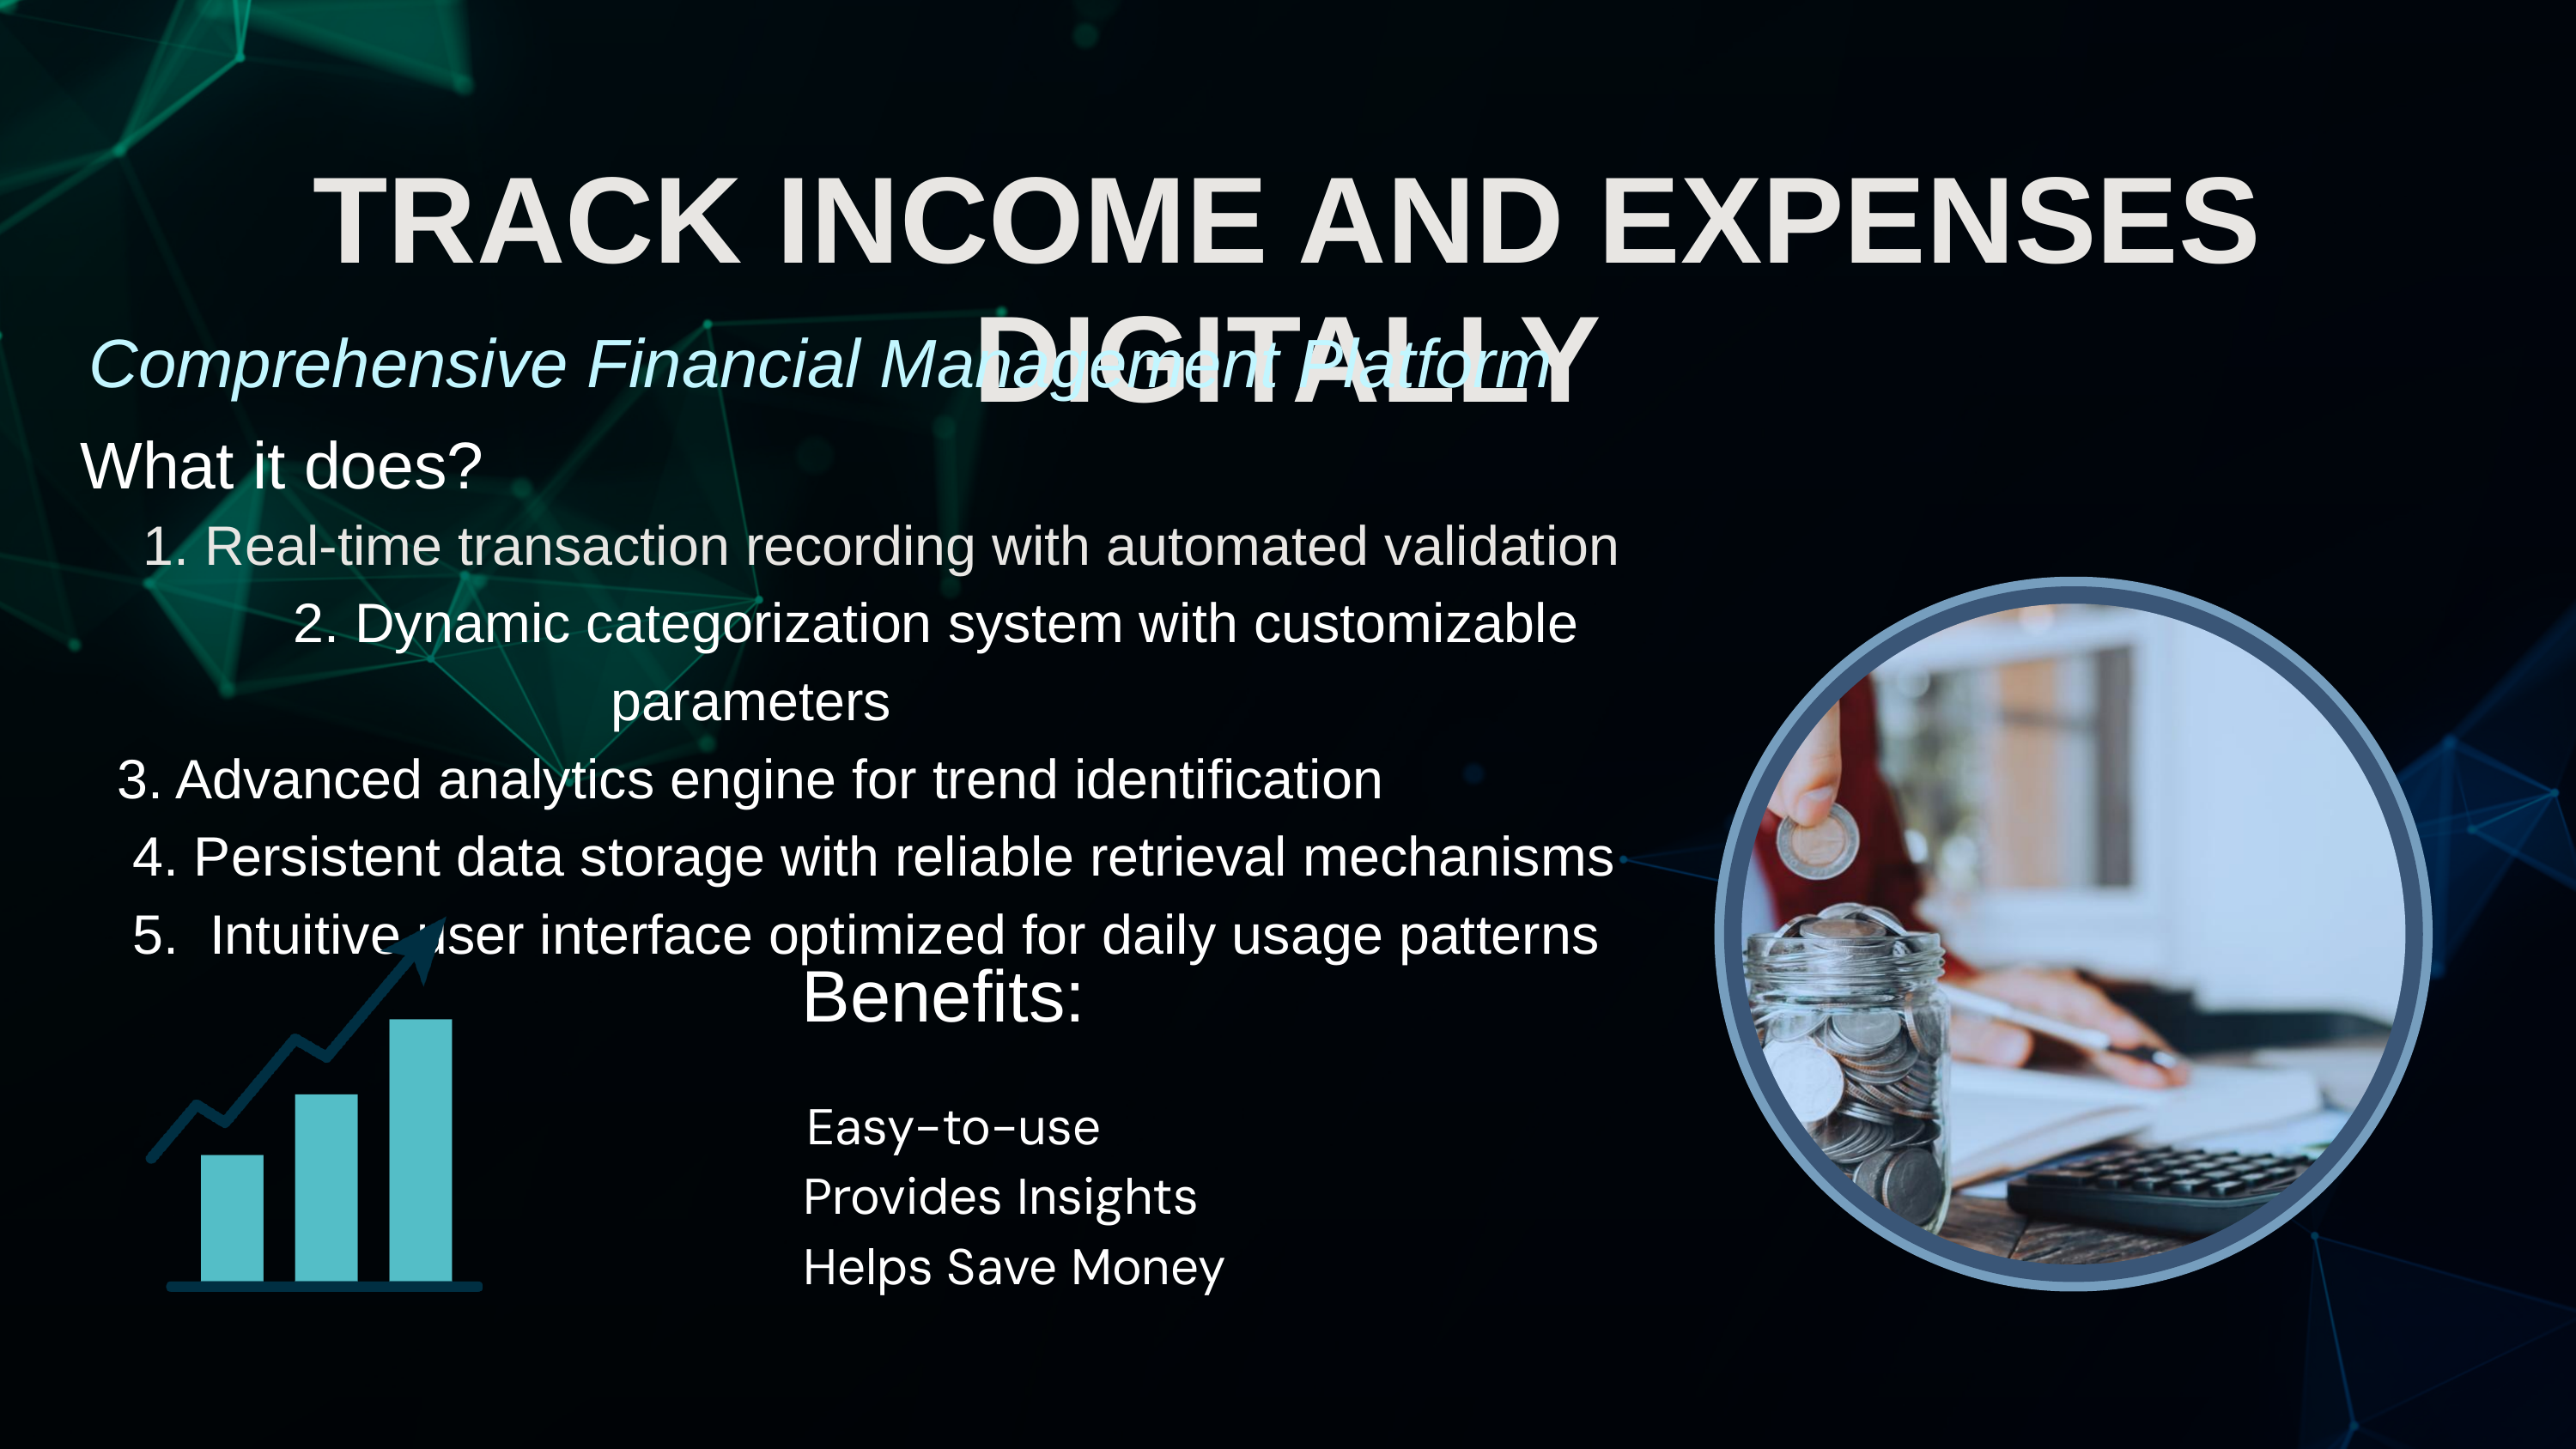

TRACK INCOME AND EXPENSES DIGITALLY
Comprehensive Financial Management Platform

What it does?
                 1. Real-time transaction recording with automated validation
                        2. Dynamic categorization system with customizable parameters
3. Advanced analytics engine for trend identification
                4. Persistent data storage with reliable retrieval mechanisms
               5.  Intuitive user interface optimized for daily usage patterns

Benefits:
Easy-to-use
       Provides Insights
         Helps Save Money